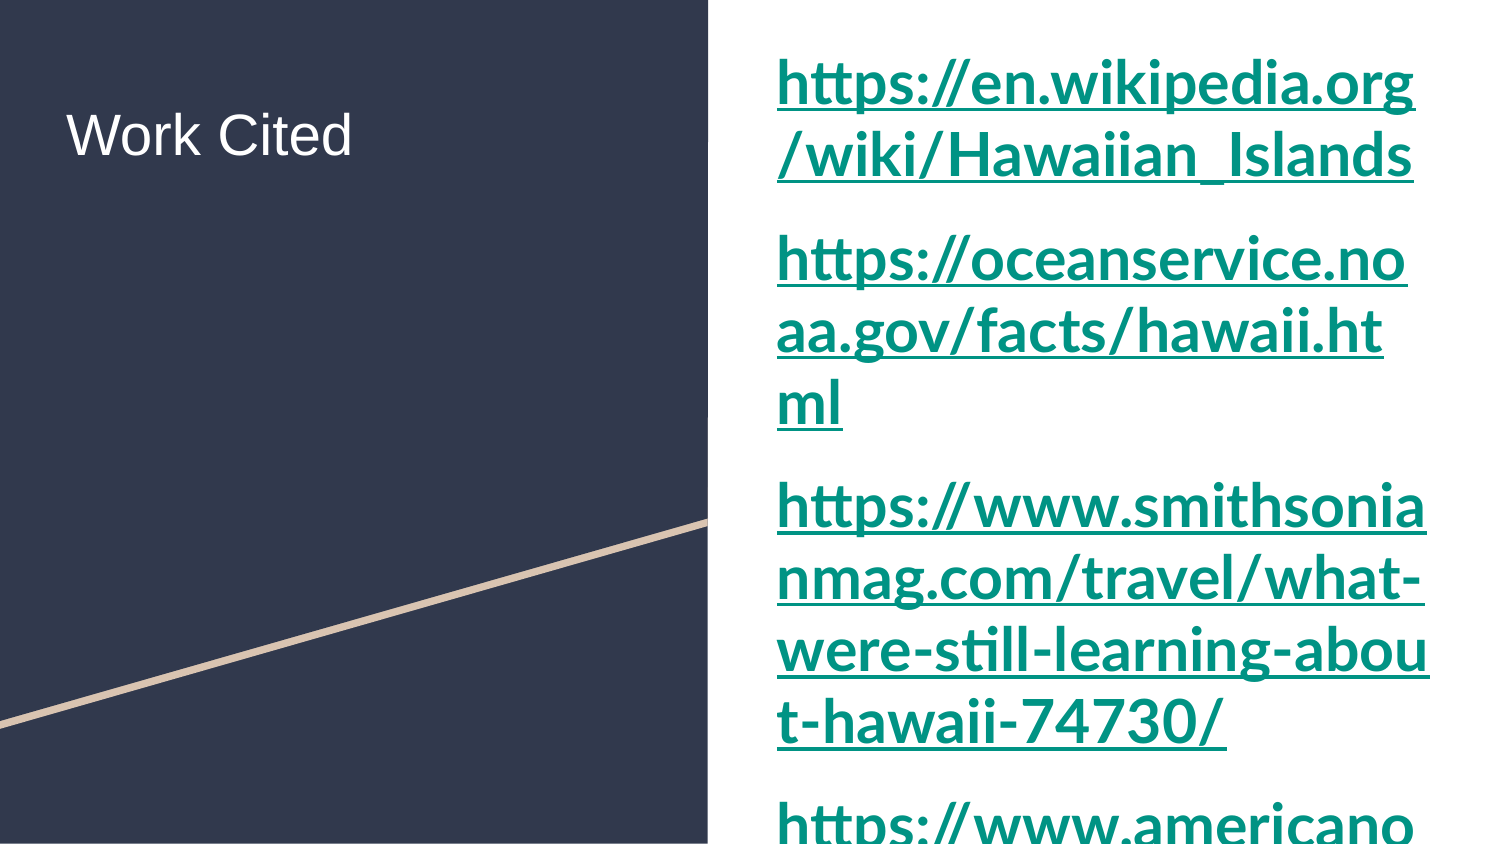

https://en.wikipedia.org/wiki/Hawaiian_Islands
https://oceanservice.noaa.gov/facts/hawaii.html
https://www.smithsonianmag.com/travel/what-were-still-learning-about-hawaii-74730/
https://www.americanoceans.org/facts/how-was-hawaii-formed/
https://www.nationalgeographic.org/article/chain-islands-hawaiian-hot-spot/#:~:text=In%20the%20case%20of%20the,chain%20of%20islands%20to%20form.
Google Image Search
https://haleakalacrater.com/legends-of-haleakala-maui/

# Work Cited